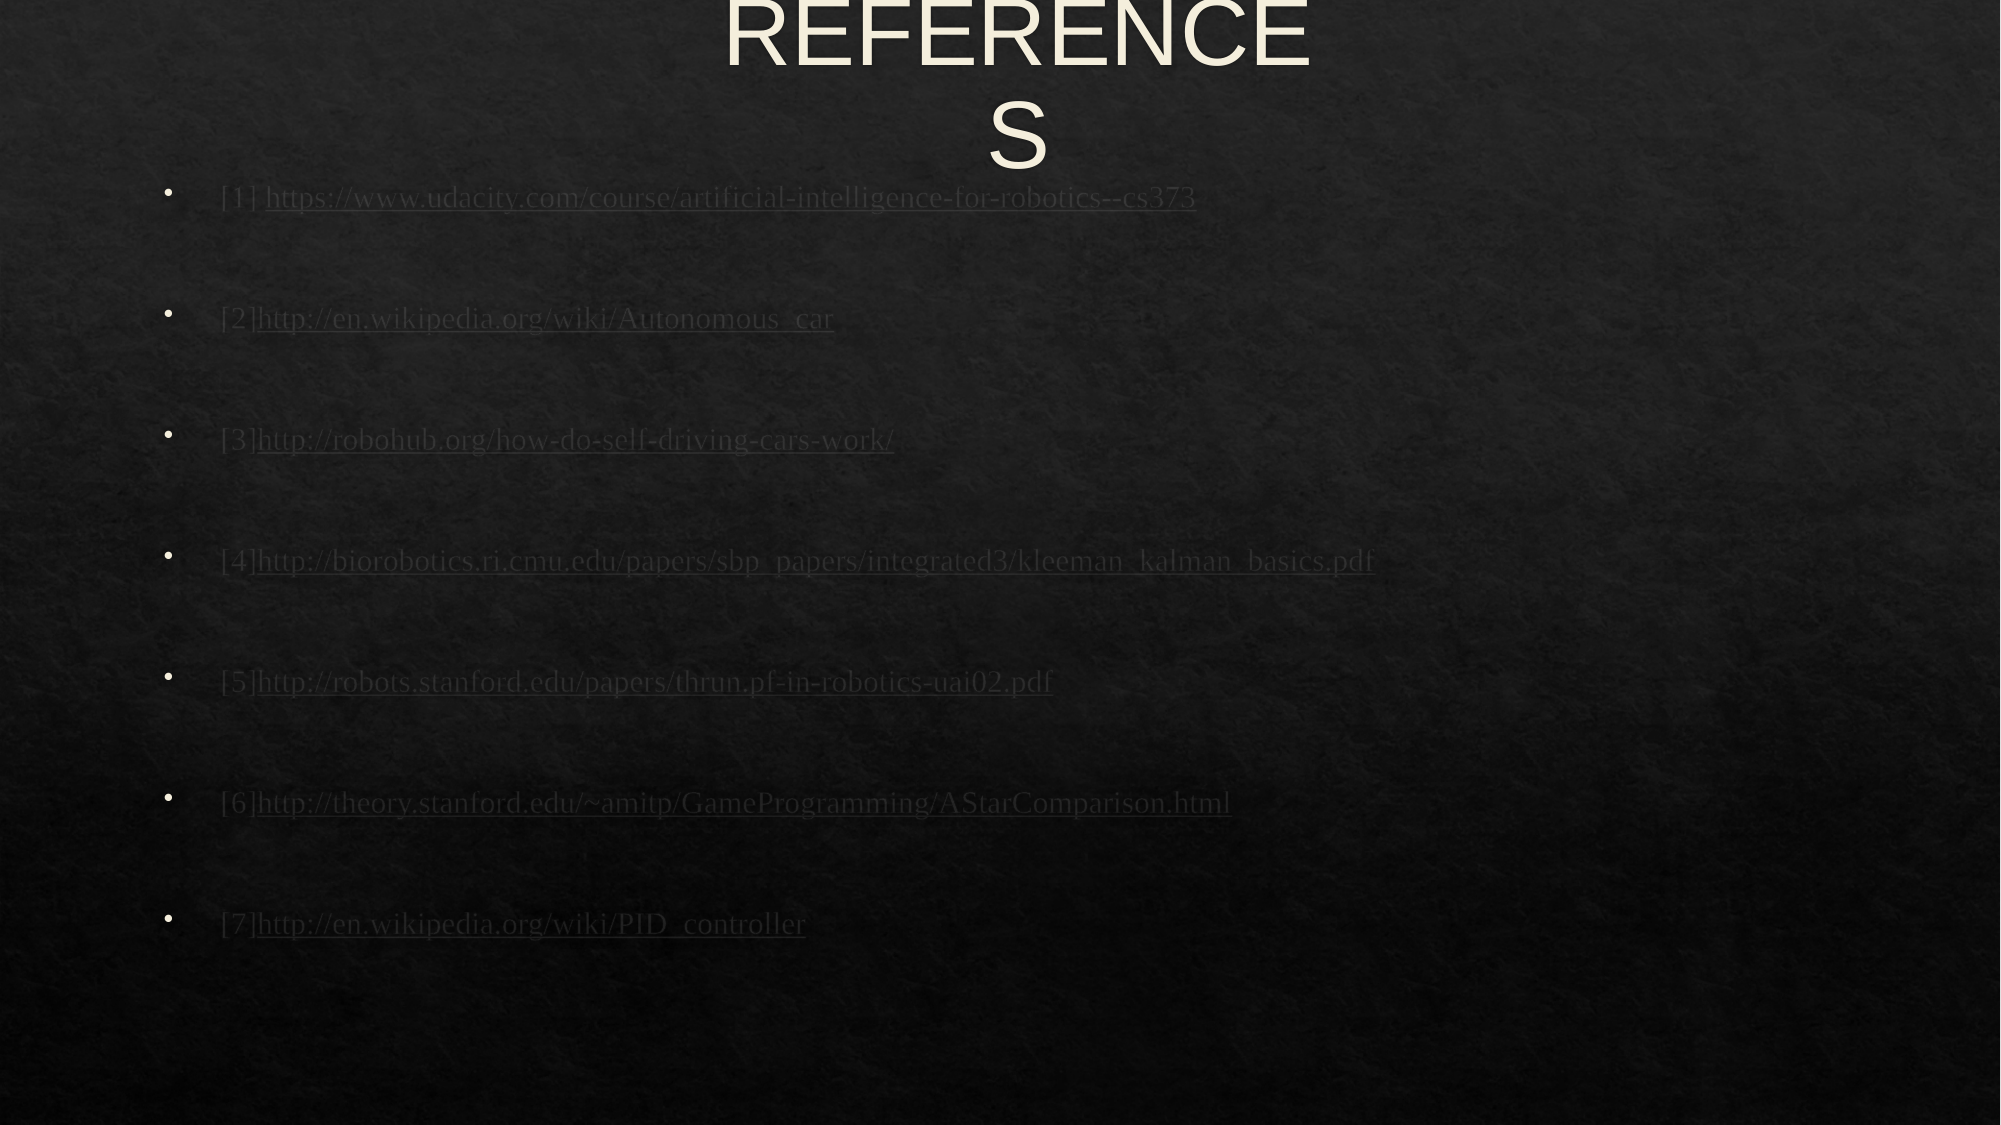

# REFERENCES
[1] https://www.udacity.com/course/artificial-intelligence-for-robotics--cs373

[2]http://en.wikipedia.org/wiki/Autonomous_car

[3]http://robohub.org/how-do-self-driving-cars-work/

[4]http://biorobotics.ri.cmu.edu/papers/sbp_papers/integrated3/kleeman_kalman_basics.pdf

[5]http://robots.stanford.edu/papers/thrun.pf-in-robotics-uai02.pdf

[6]http://theory.stanford.edu/~amitp/GameProgramming/AStarComparison.html

[7]http://en.wikipedia.org/wiki/PID_controller